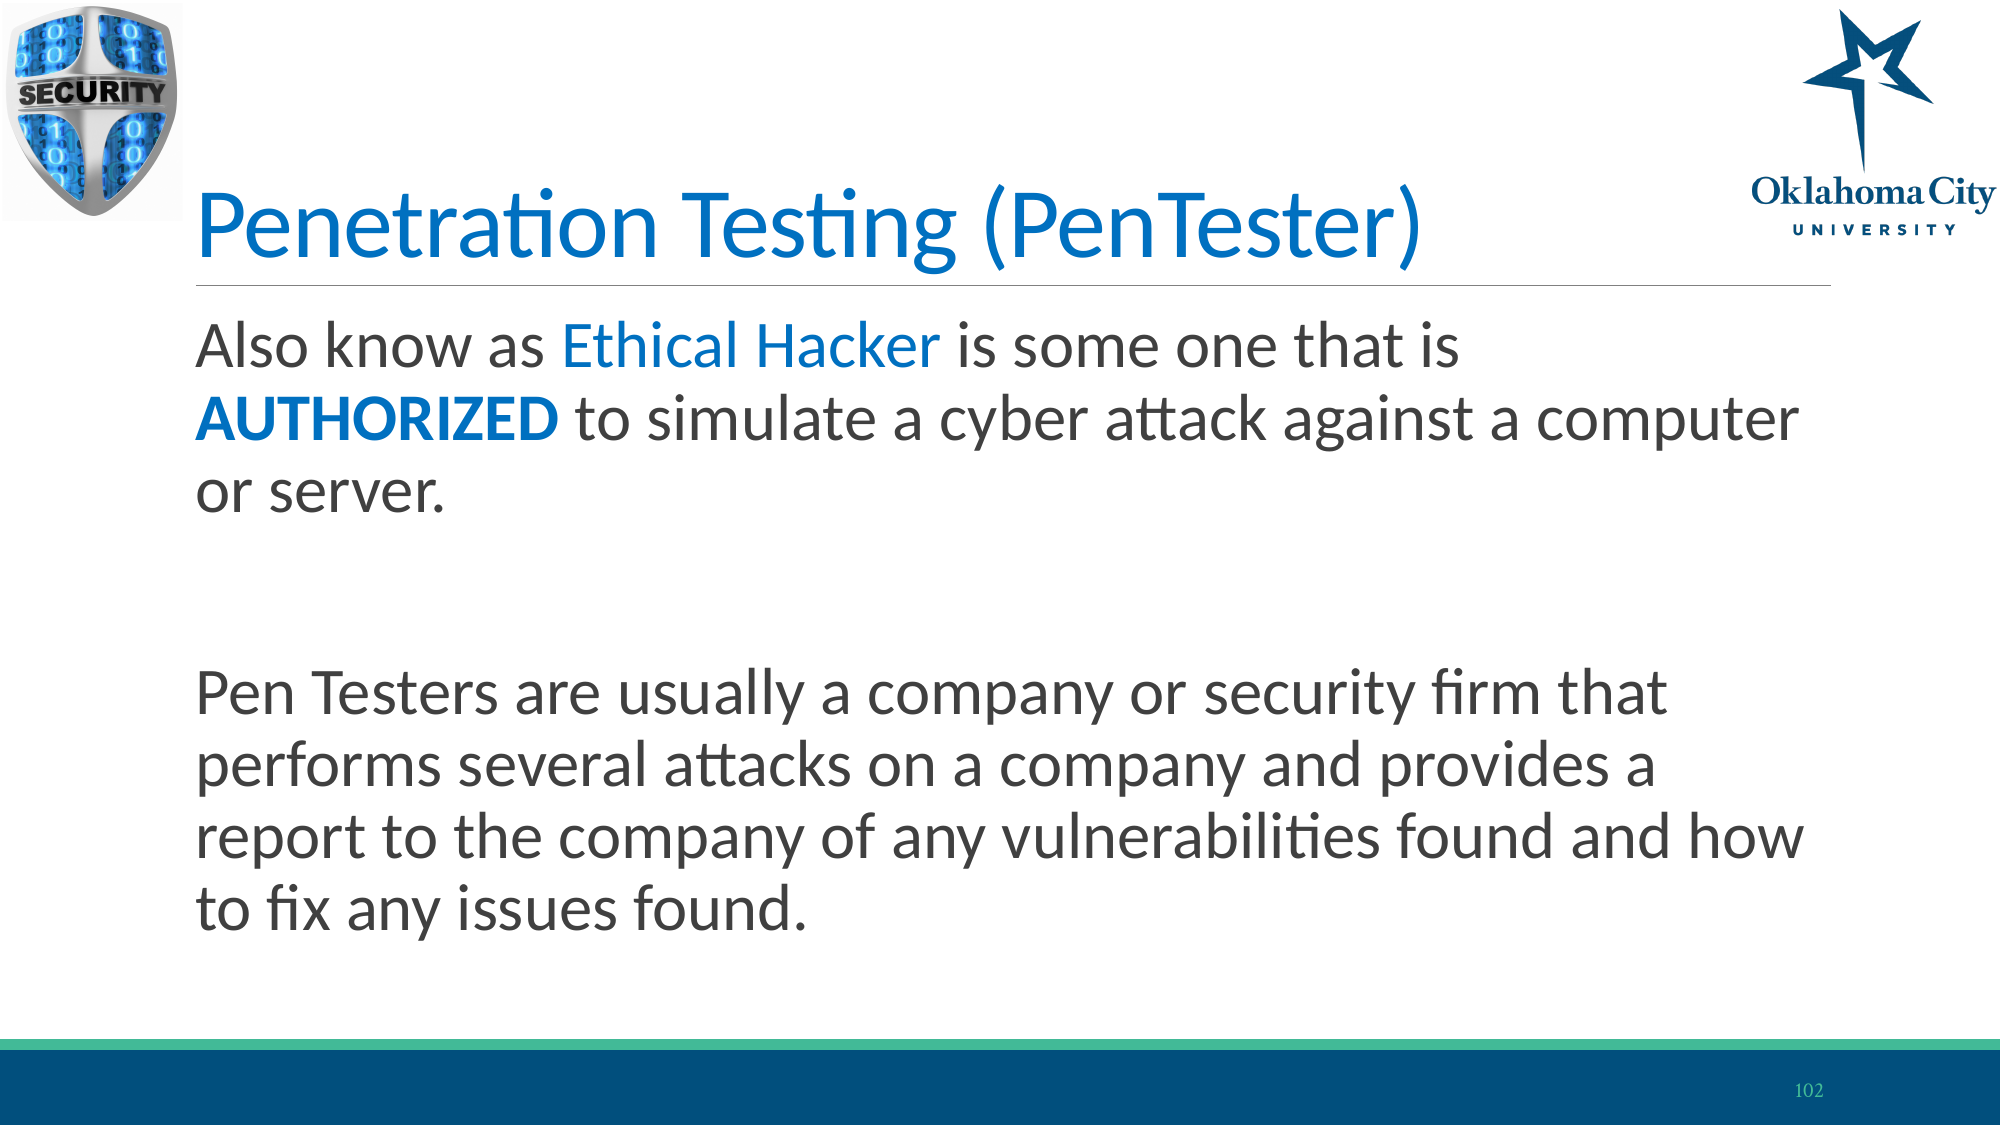

# Penetration Testing (PenTester)
Also know as Ethical Hacker is some one that is AUTHORIZED to simulate a cyber attack against a computer or server.

Pen Testers are usually a company or security firm that performs several attacks on a company and provides a report to the company of any vulnerabilities found and how to fix any issues found.

102